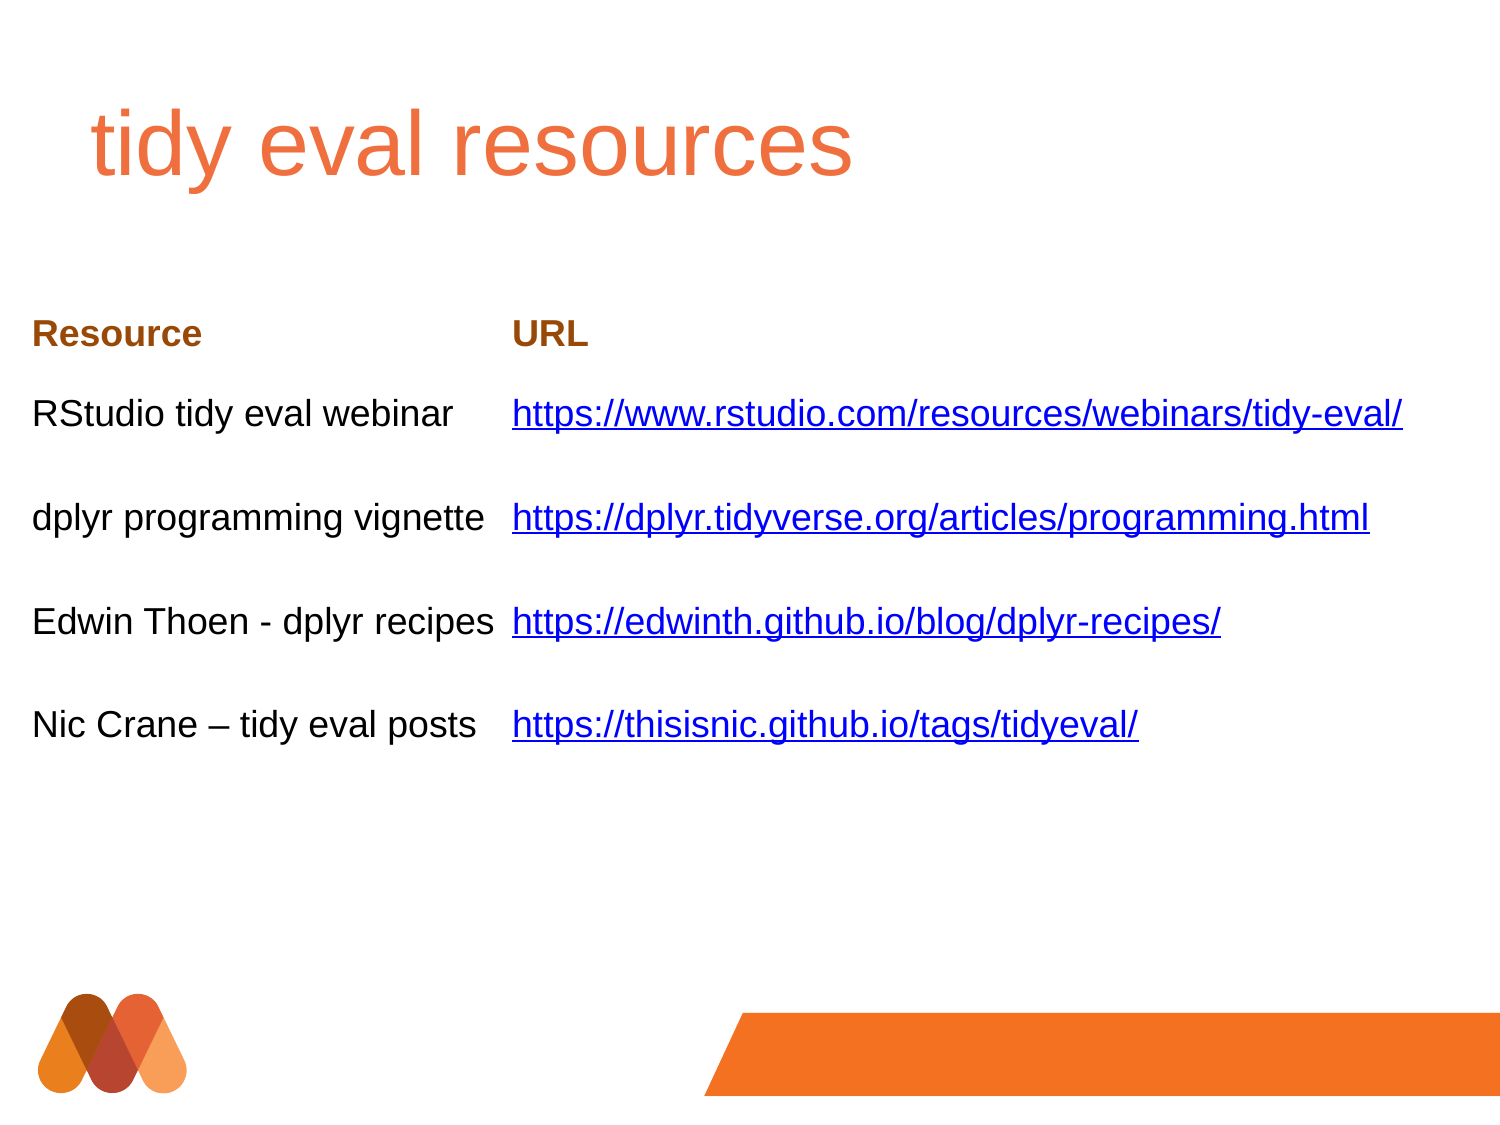

# tidy eval resources
| Resource | URL |
| --- | --- |
| RStudio tidy eval webinar | https://www.rstudio.com/resources/webinars/tidy-eval/ |
| dplyr programming vignette | https://dplyr.tidyverse.org/articles/programming.html |
| Edwin Thoen - dplyr recipes | https://edwinth.github.io/blog/dplyr-recipes/ |
| Nic Crane – tidy eval posts | https://thisisnic.github.io/tags/tidyeval/ |